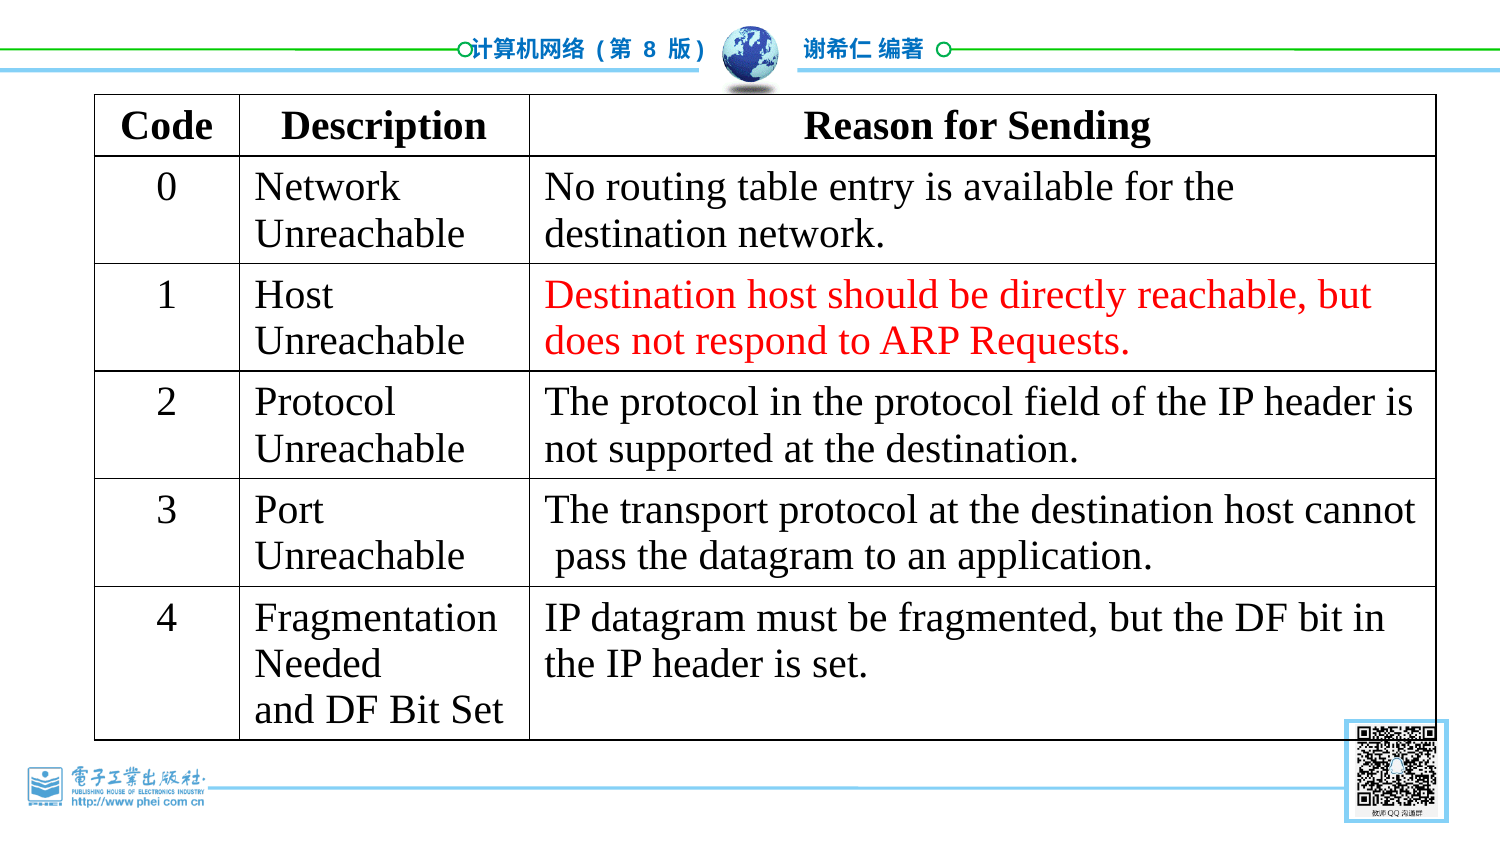

| Code | Description | Reason for Sending |
| --- | --- | --- |
| 0 | Network Unreachable | No routing table entry is available for the destination network. |
| 1 | Host Unreachable | Destination host should be directly reachable, but does not respond to ARP Requests. |
| 2 | Protocol Unreachable | The protocol in the protocol field of the IP header is not supported at the destination. |
| 3 | Port Unreachable | The transport protocol at the destination host cannot pass the datagram to an application. |
| 4 | Fragmentation Needed and DF Bit Set | IP datagram must be fragmented, but the DF bit in the IP header is set. |